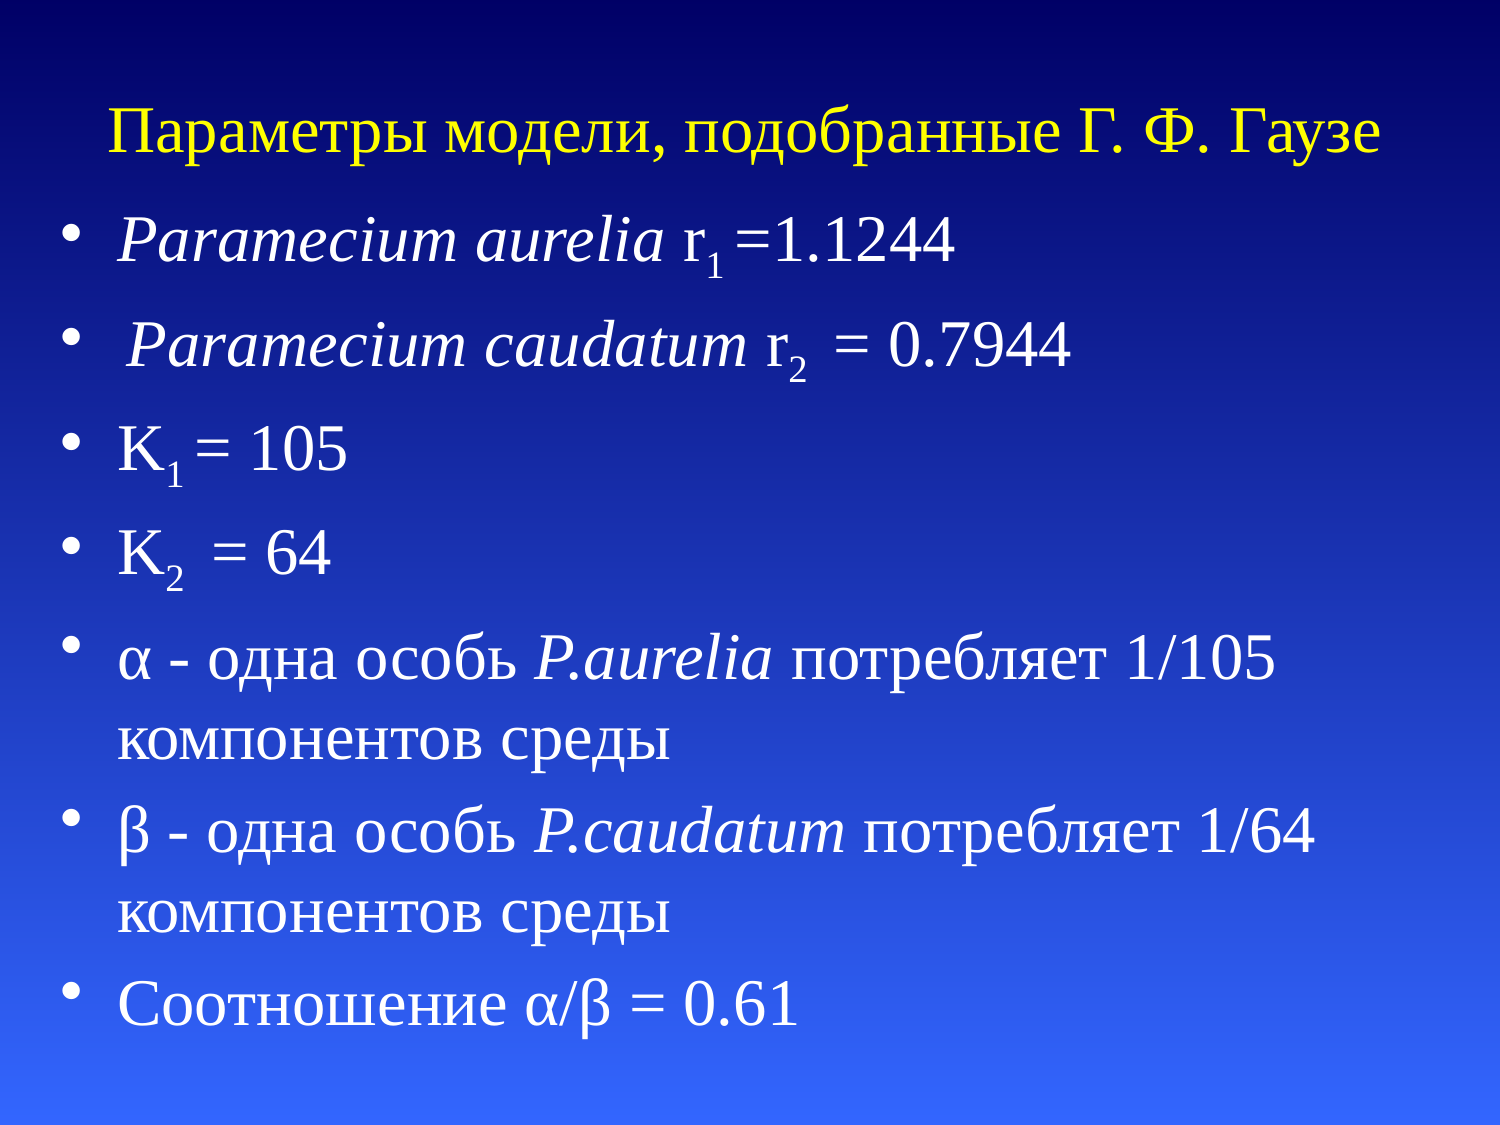

# Параметры модели, подобранные Г. Ф. Гаузе
Paramecium aurelia r1 =1.1244
 Paramecium caudatum r2  = 0.7944
K1 = 105
K2  = 64
α - одна особь P.aurelia потребляет 1/105 компонентов среды
β - одна особь P.caudatum потребляет 1/64 компонентов среды
Соотношение α/β = 0.61